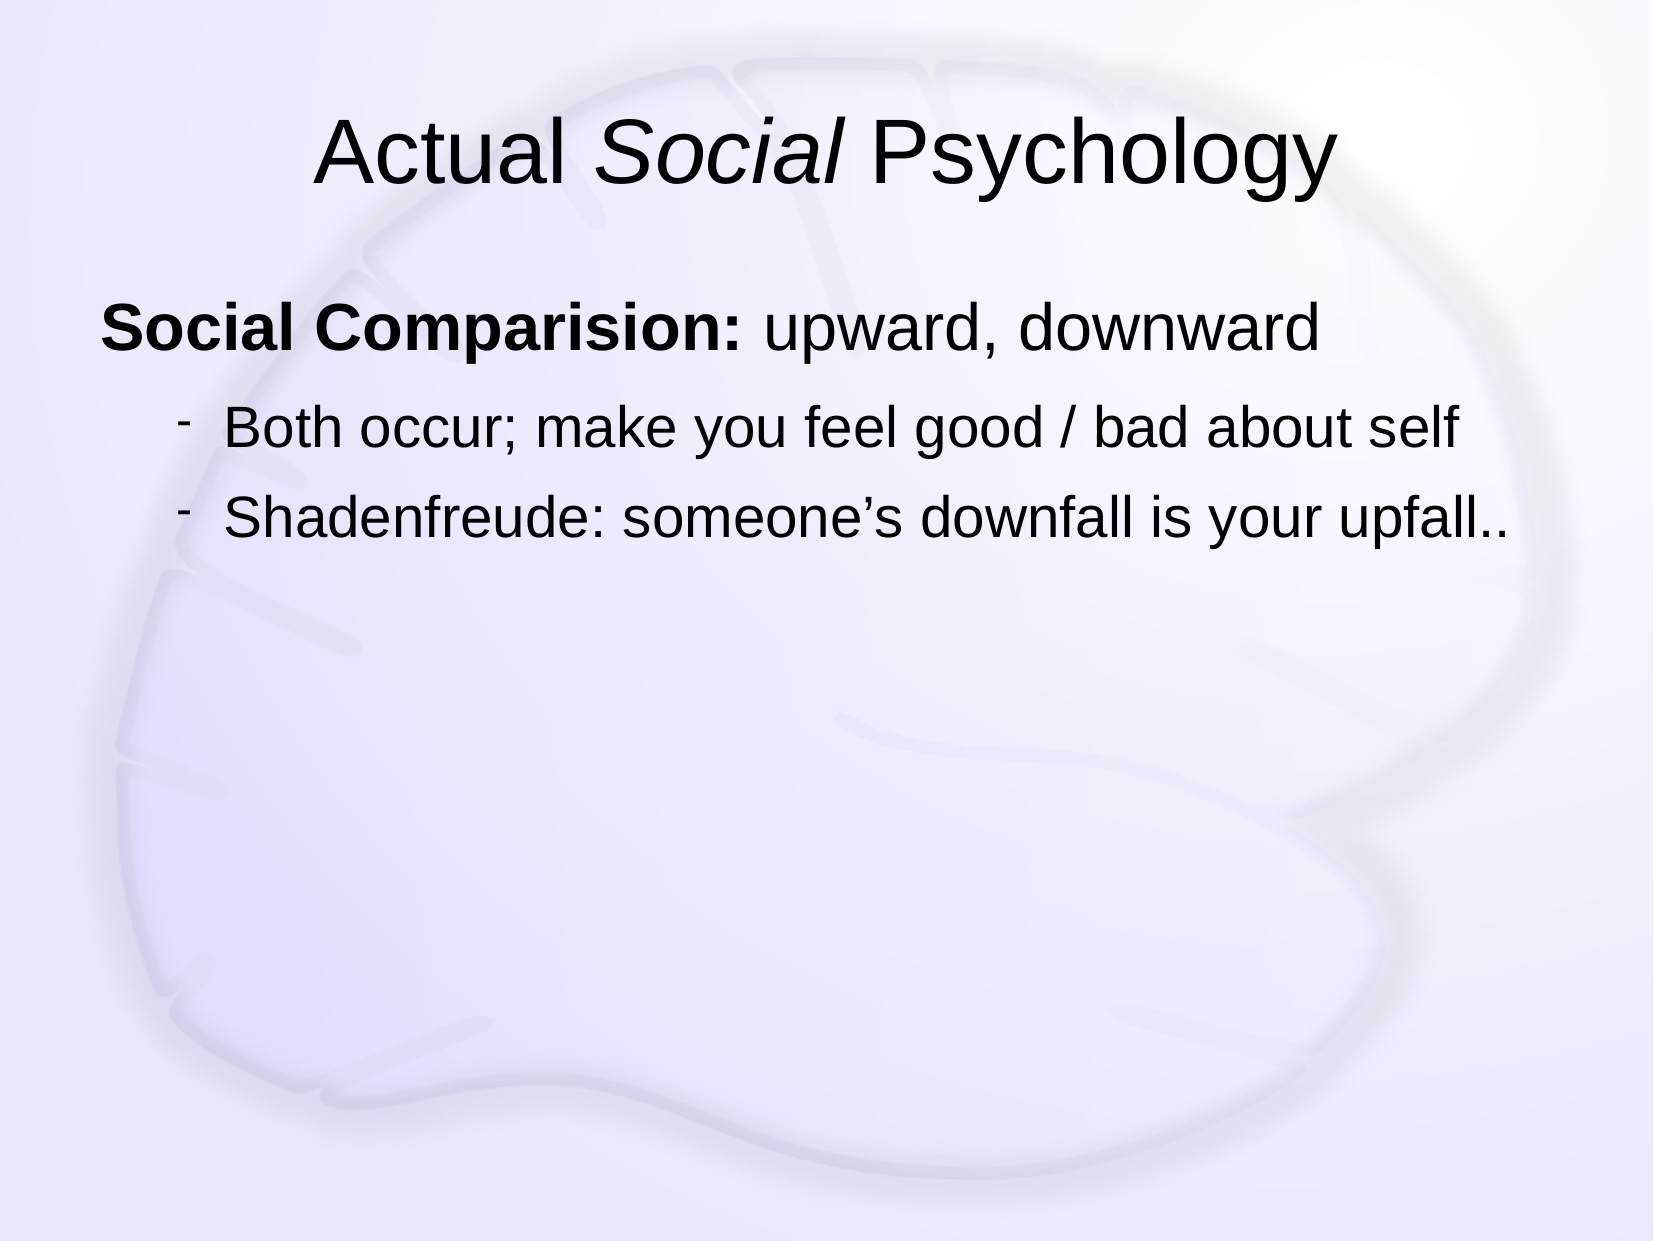

# Actual Social Psychology
Social Comparision: upward, downward
Both occur; make you feel good / bad about self
Shadenfreude: someone’s downfall is your upfall..